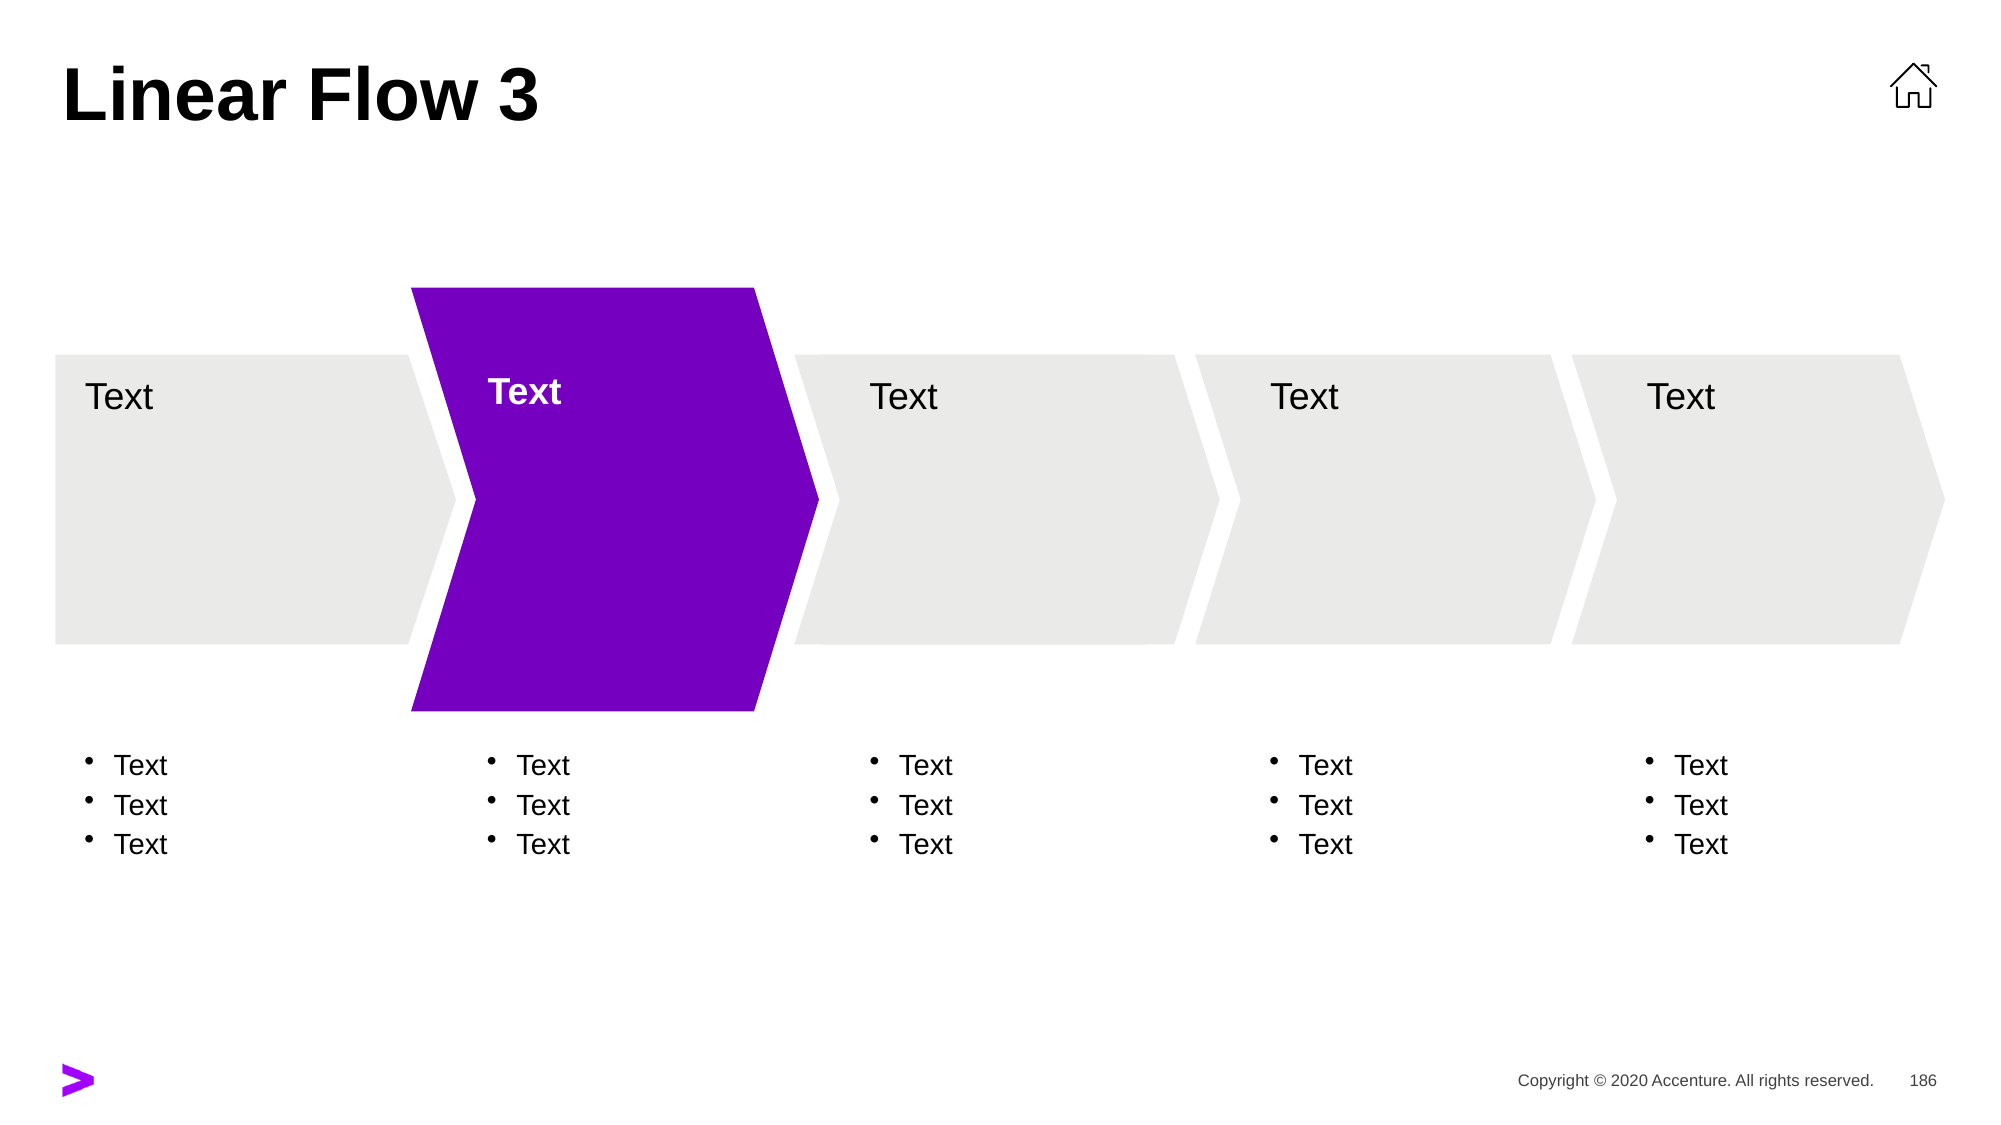

# Linear Flow 3

Text
Text
Text
Text
Text
Text
Text
Text
Text
Text
Text
Text
Text
Text
Text
Text
Text
Text
Text
Text
Text